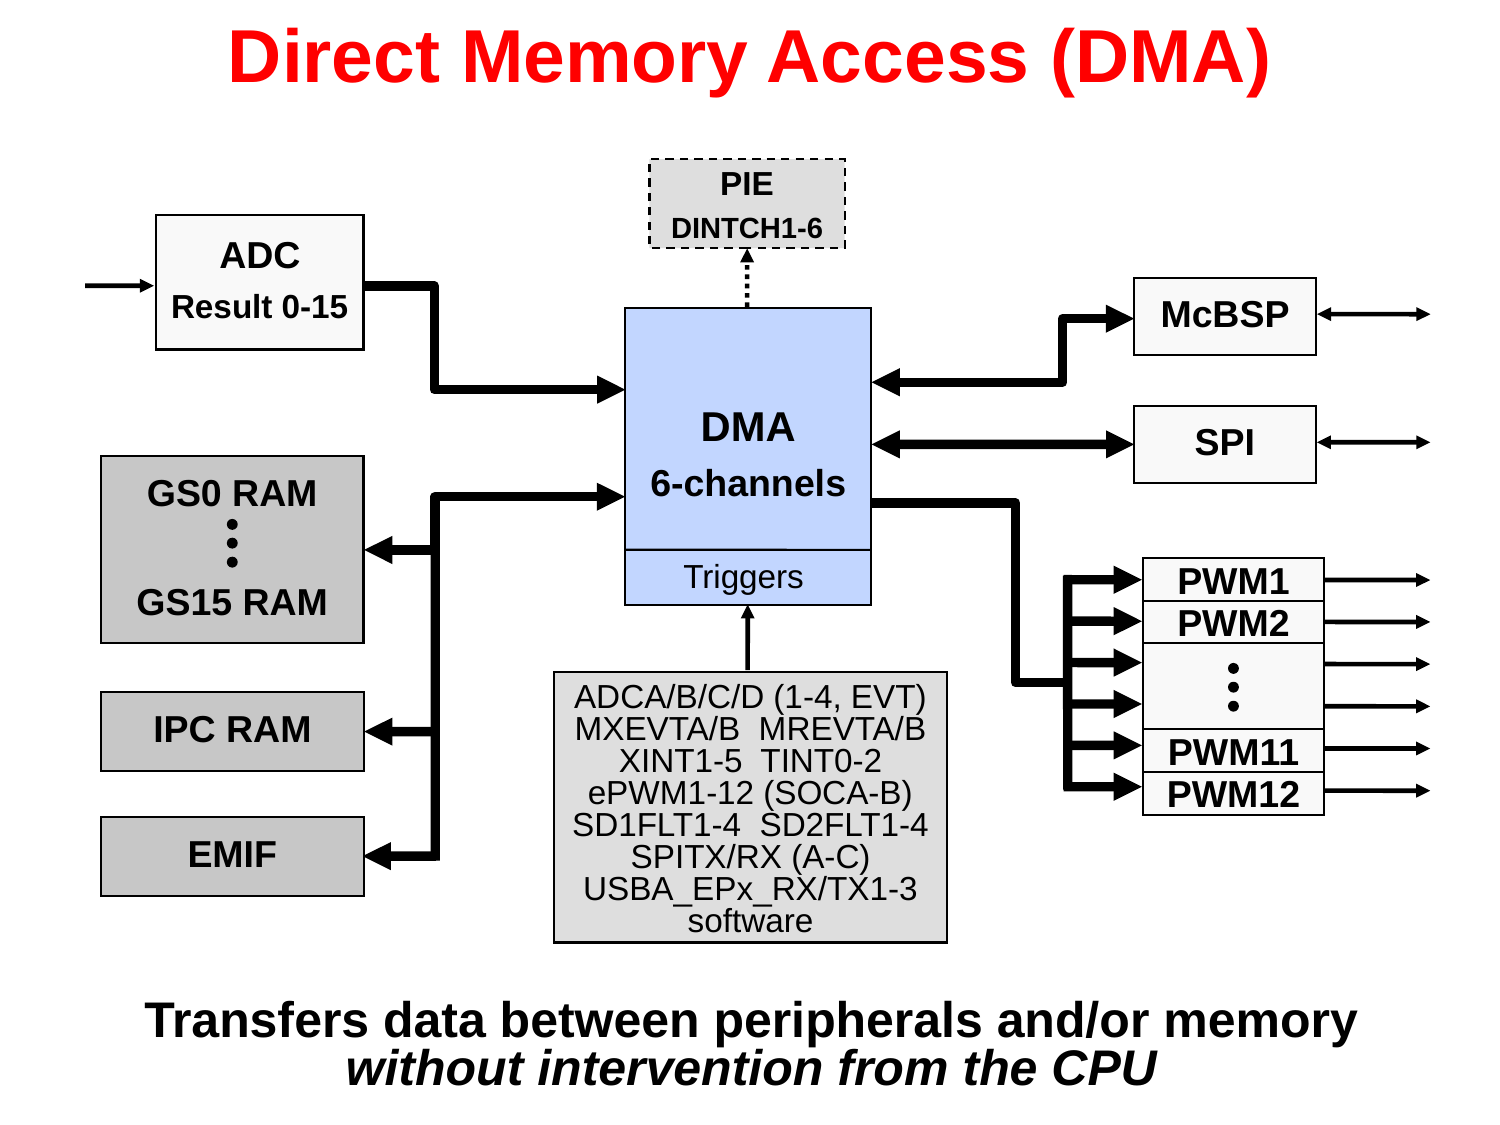

# Direct Memory Access (DMA)
PIE
DINTCH1-6
ADC
Result 0-15

McBSP

DMA
6-channels

SPI

GS0 RAM

GS15 RAM

Triggers
PWM1

PWM2

ADCA/B/C/D (1-4, EVT)
MXEVTA/B  MREVTA/B
XINT1-5  TINT0-2
ePWM1-12 (SOCA-B)
SD1FLT1-4  SD2FLT1-4
SPITX/RX (A-C)
USBA_EPx_RX/TX1-3
software
IPC RAM

PWM11

PWM12

EMIF

Transfers data between peripherals and/or memory without intervention from the CPU